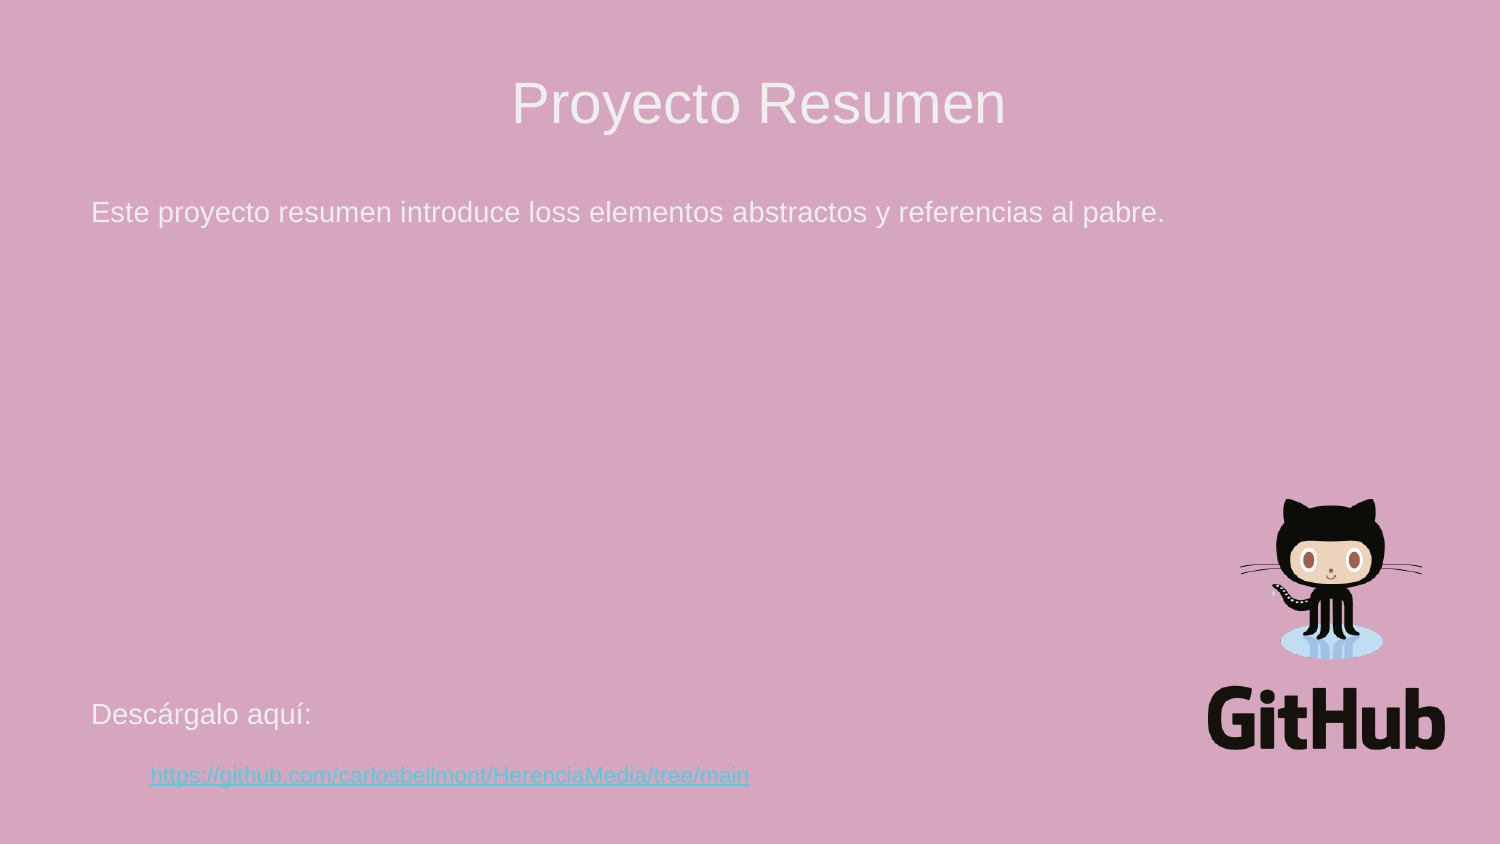

Este proyecto resumen introduce loss elementos abstractos y referencias al pabre.

https://github.com/carlosbellmont/HerenciaMedia/tree/main